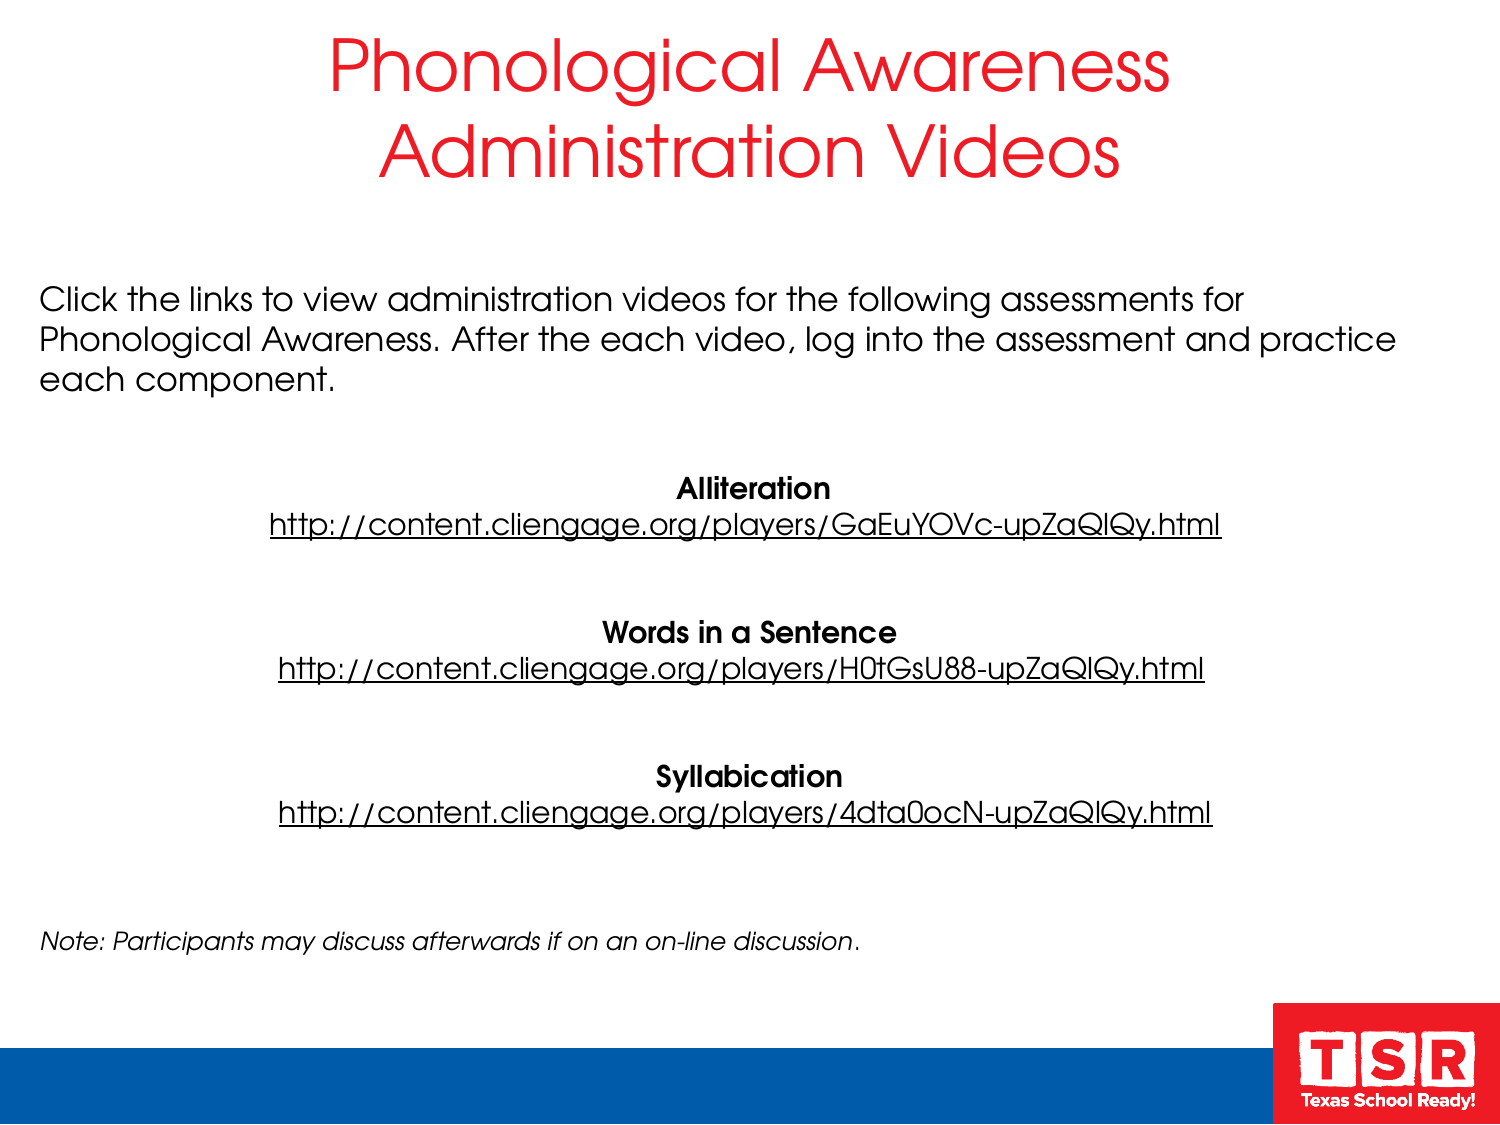

# Phonological Awareness Administration Videos

Click the links to view administration videos for the following assessments for Phonological Awareness. After the each video, log into the assessment and practice each component.

 Alliteration
http://content.cliengage.org/players/GaEuYOVc-upZaQlQy.html

Words in a Sentence
http://content.cliengage.org/players/H0tGsU88-upZaQlQy.html

Syllabication
http://content.cliengage.org/players/4dta0ocN-upZaQlQy.html

Note: Participants may discuss afterwards if on an on-line discussion.